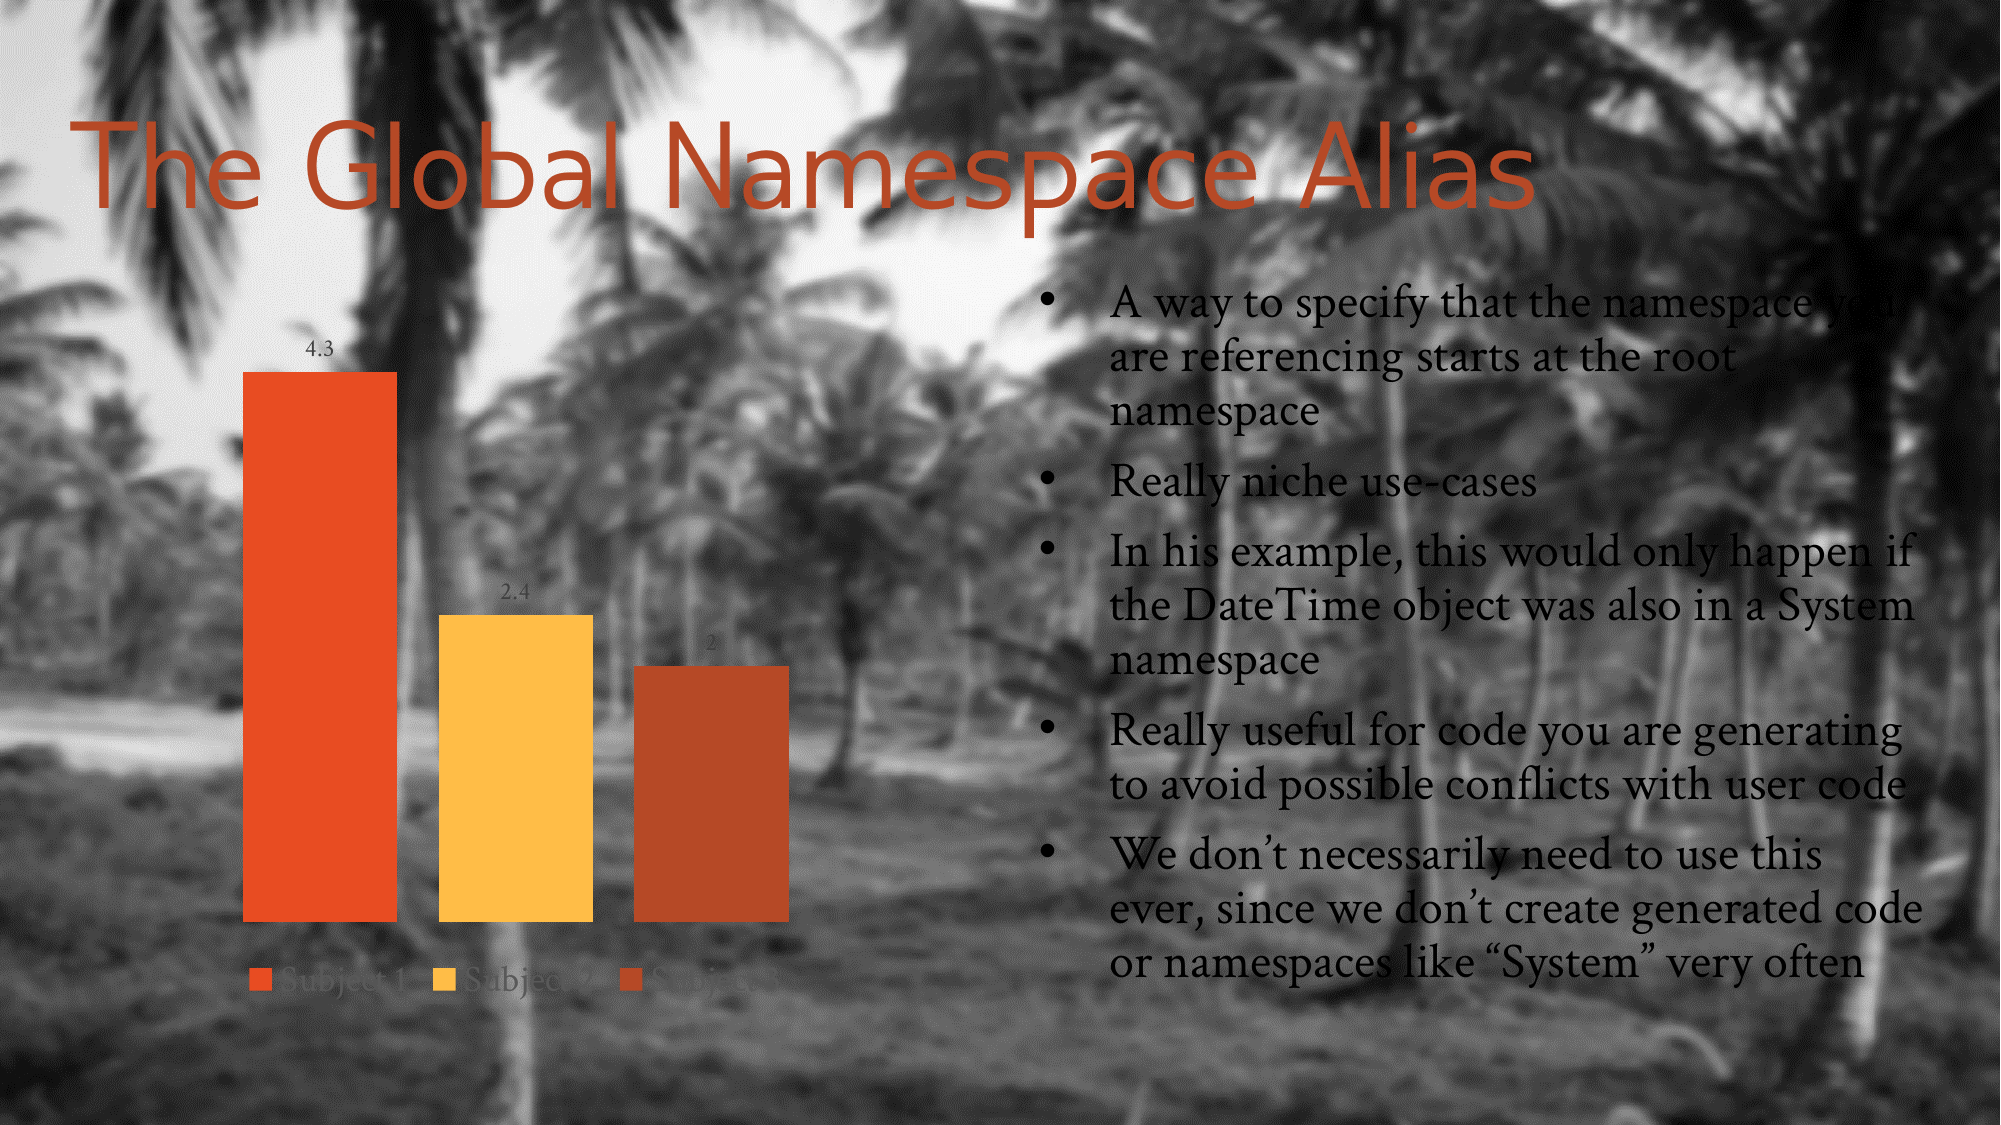

# The Global Namespace Alias

### Chart

| Category | Subject 1 | Subject 2 | Subject 3 |
|---|---|---|---|
| Category 1 | 4.3 | 2.4 | 2.0 |
A way to specify that the namespace you are referencing starts at the root namespace
Really niche use-cases
In his example, this would only happen if the DateTime object was also in a System namespace
Really useful for code you are generating to avoid possible conflicts with user code
We don’t necessarily need to use this ever, since we don’t create generated code or namespaces like “System” very often